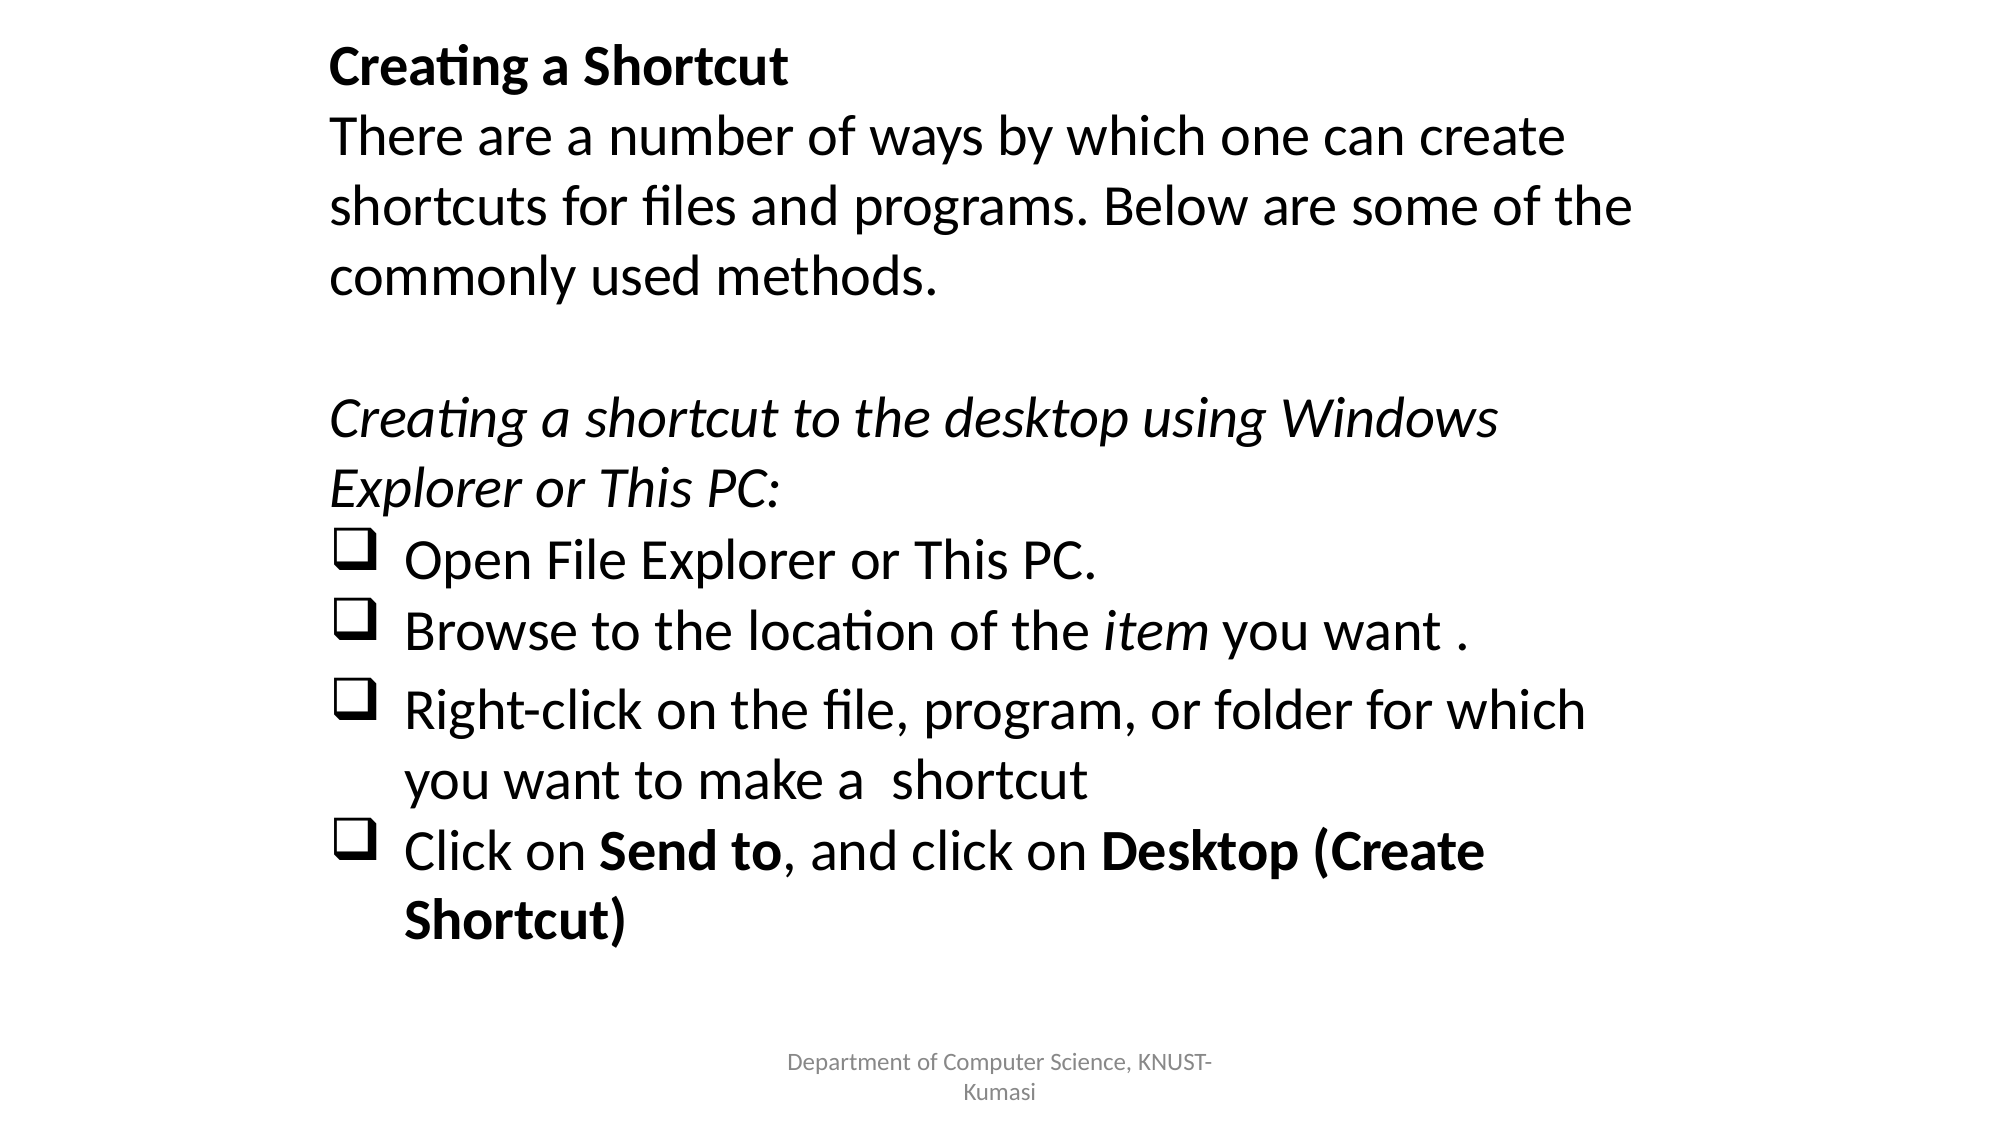

Creating a Shortcut
There are a number of ways by which one can create shortcuts for files and programs. Below are some of the commonly used methods.

Creating a shortcut to the desktop using Windows Explorer or This PC:
Open File Explorer or This PC.
Browse to the location of the item you want .
Right-click on the file, program, or folder for which you want to make a  shortcut
Click on Send to, and click on Desktop (Create Shortcut)
Department of Computer Science, KNUST-
Kumasi